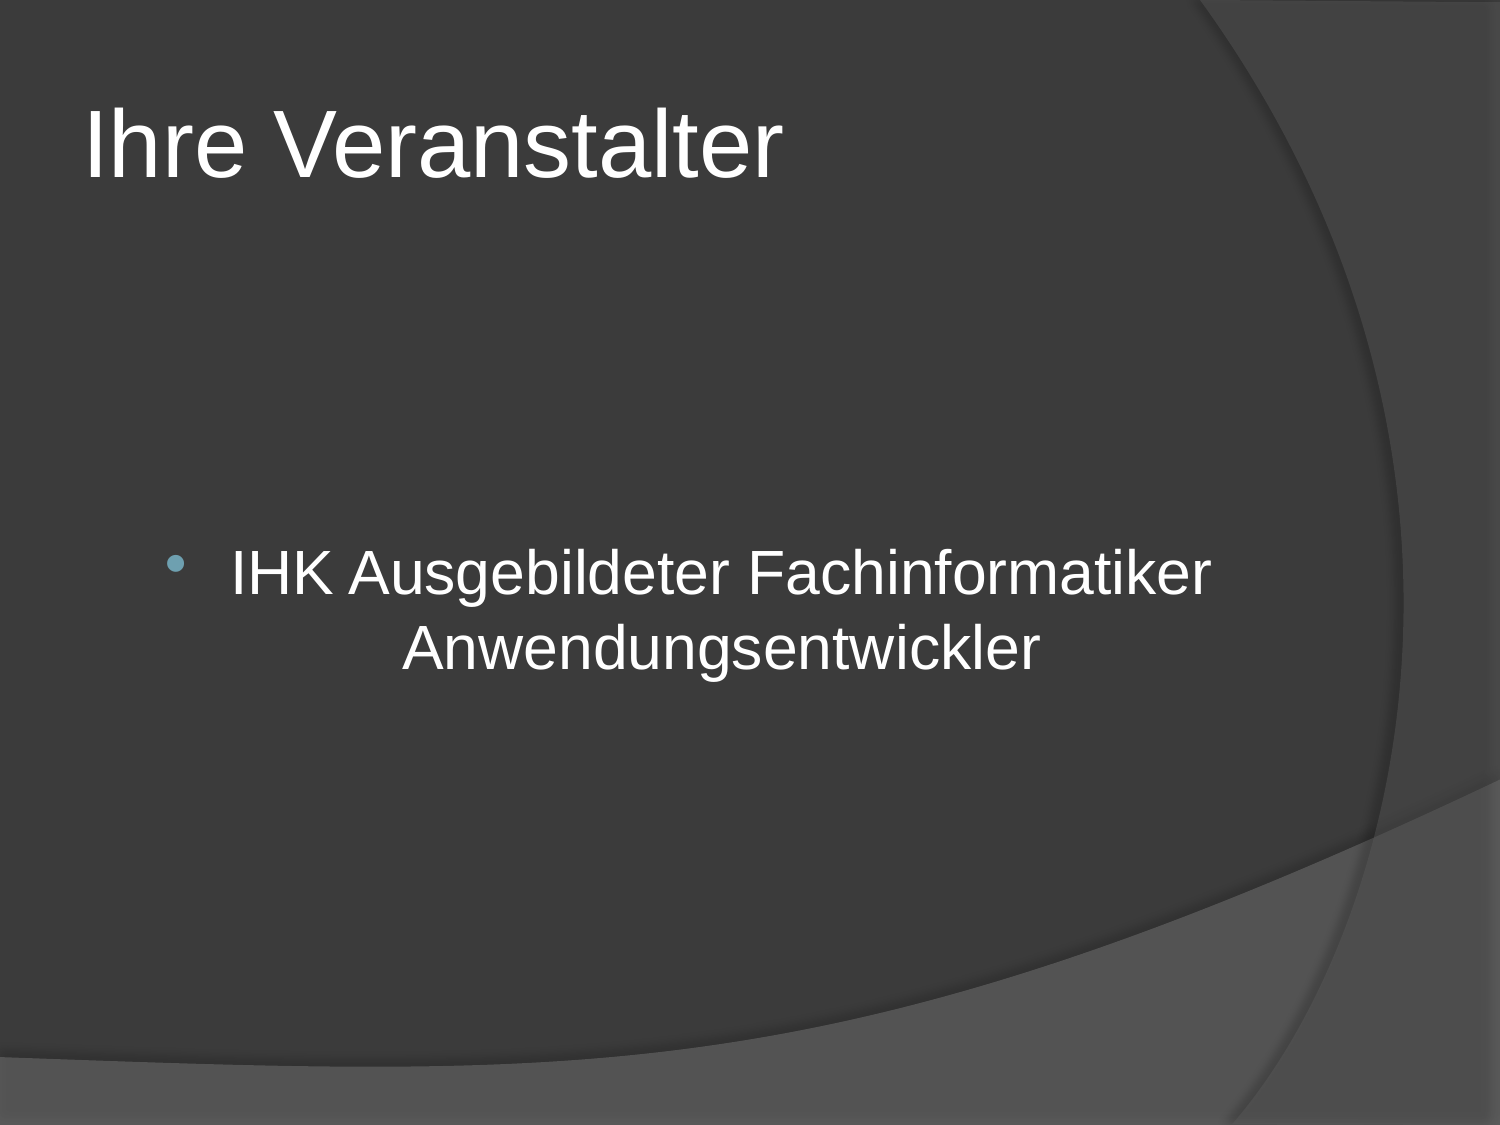

# Ihre Veranstalter

IHK Ausgebildeter Fachinformatiker
Anwendungsentwickler